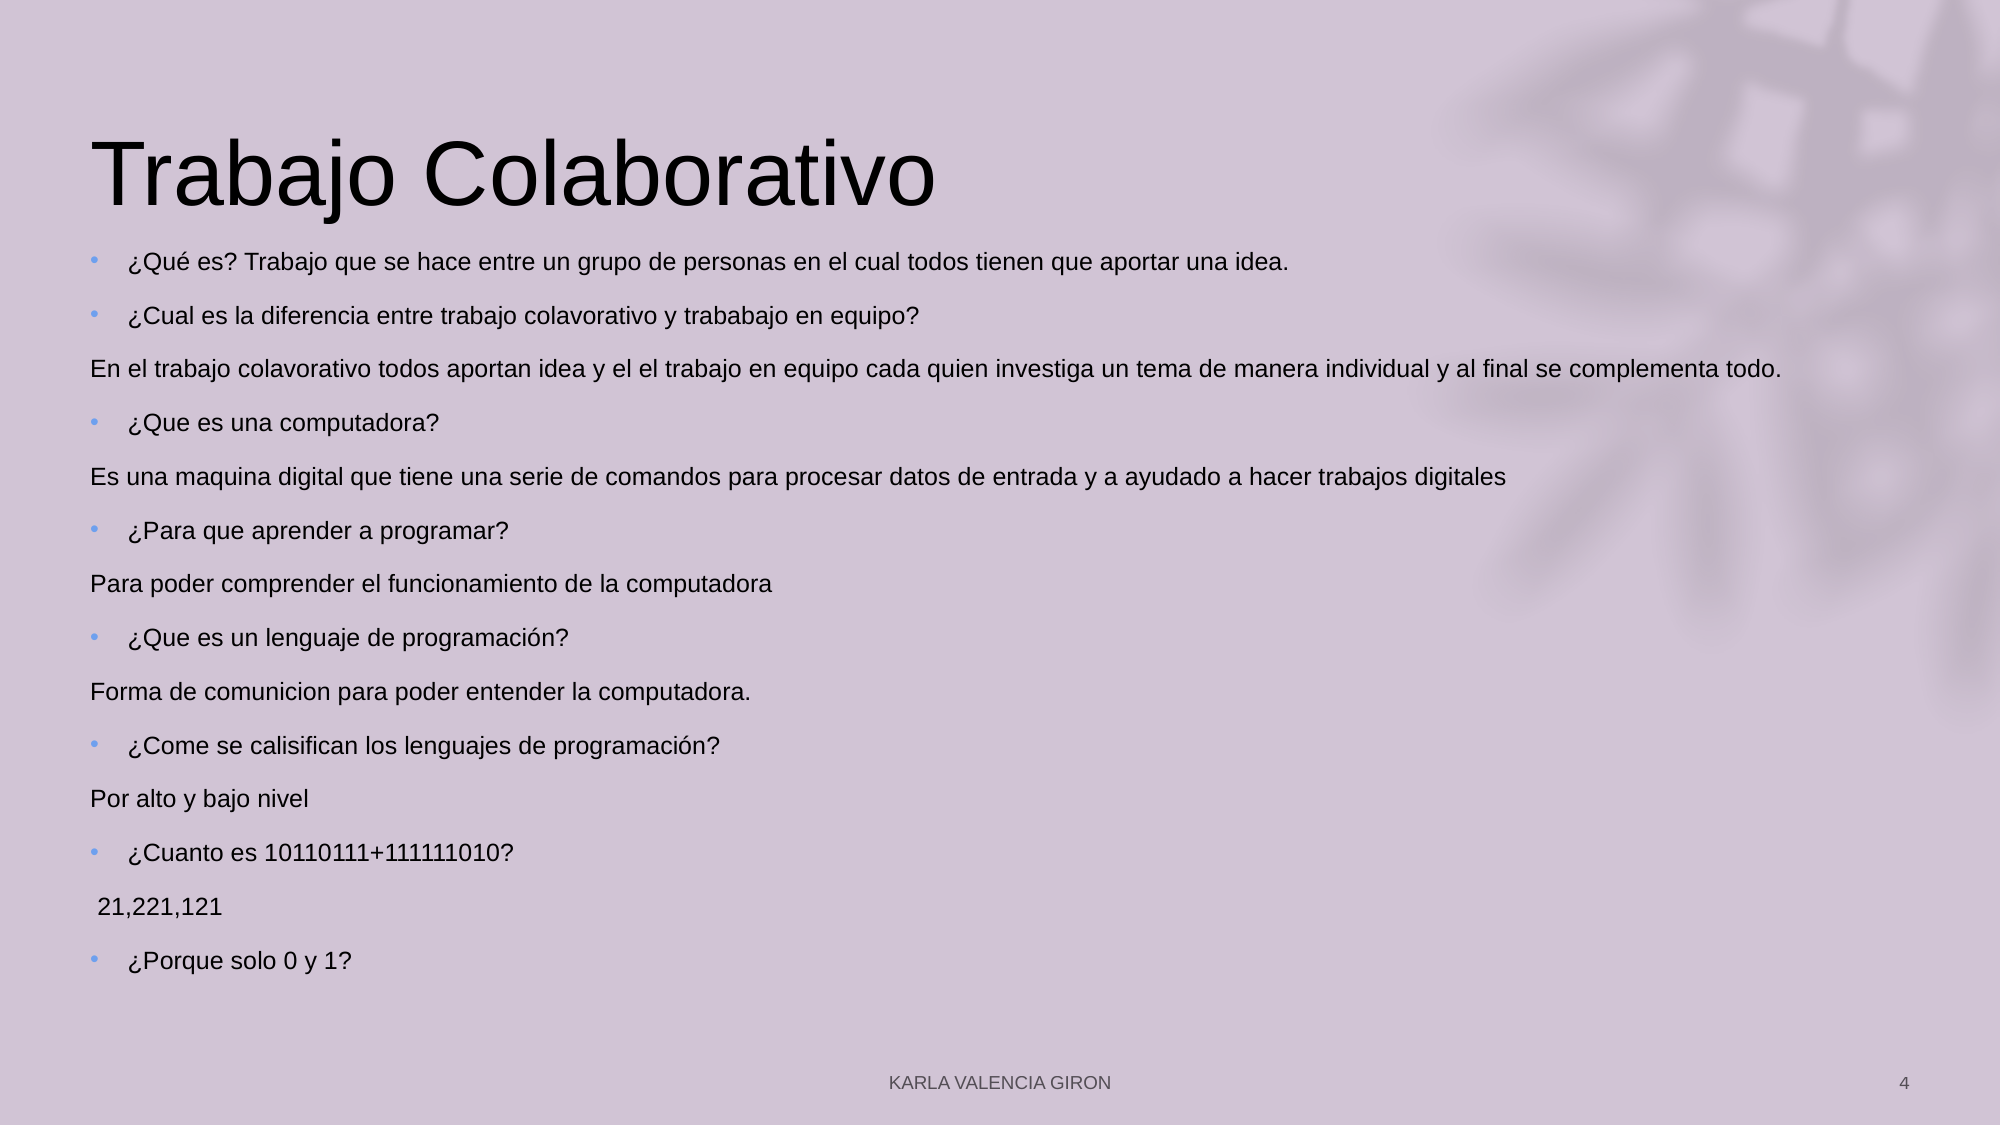

# Trabajo Colaborativo
¿Qué es? Trabajo que se hace entre un grupo de personas en el cual todos tienen que aportar una idea.
¿Cual es la diferencia entre trabajo colavorativo y trababajo en equipo?
En el trabajo colavorativo todos aportan idea y el el trabajo en equipo cada quien investiga un tema de manera individual y al final se complementa todo.
¿Que es una computadora?
Es una maquina digital que tiene una serie de comandos para procesar datos de entrada y a ayudado a hacer trabajos digitales
¿Para que aprender a programar?
Para poder comprender el funcionamiento de la computadora
¿Que es un lenguaje de programación?
Forma de comunicion para poder entender la computadora.
¿Come se calisifican los lenguajes de programación?
Por alto y bajo nivel
¿Cuanto es 10110111+111111010?
 21,221,121
¿Porque solo 0 y 1?
KARLA VALENCIA GIRON
4